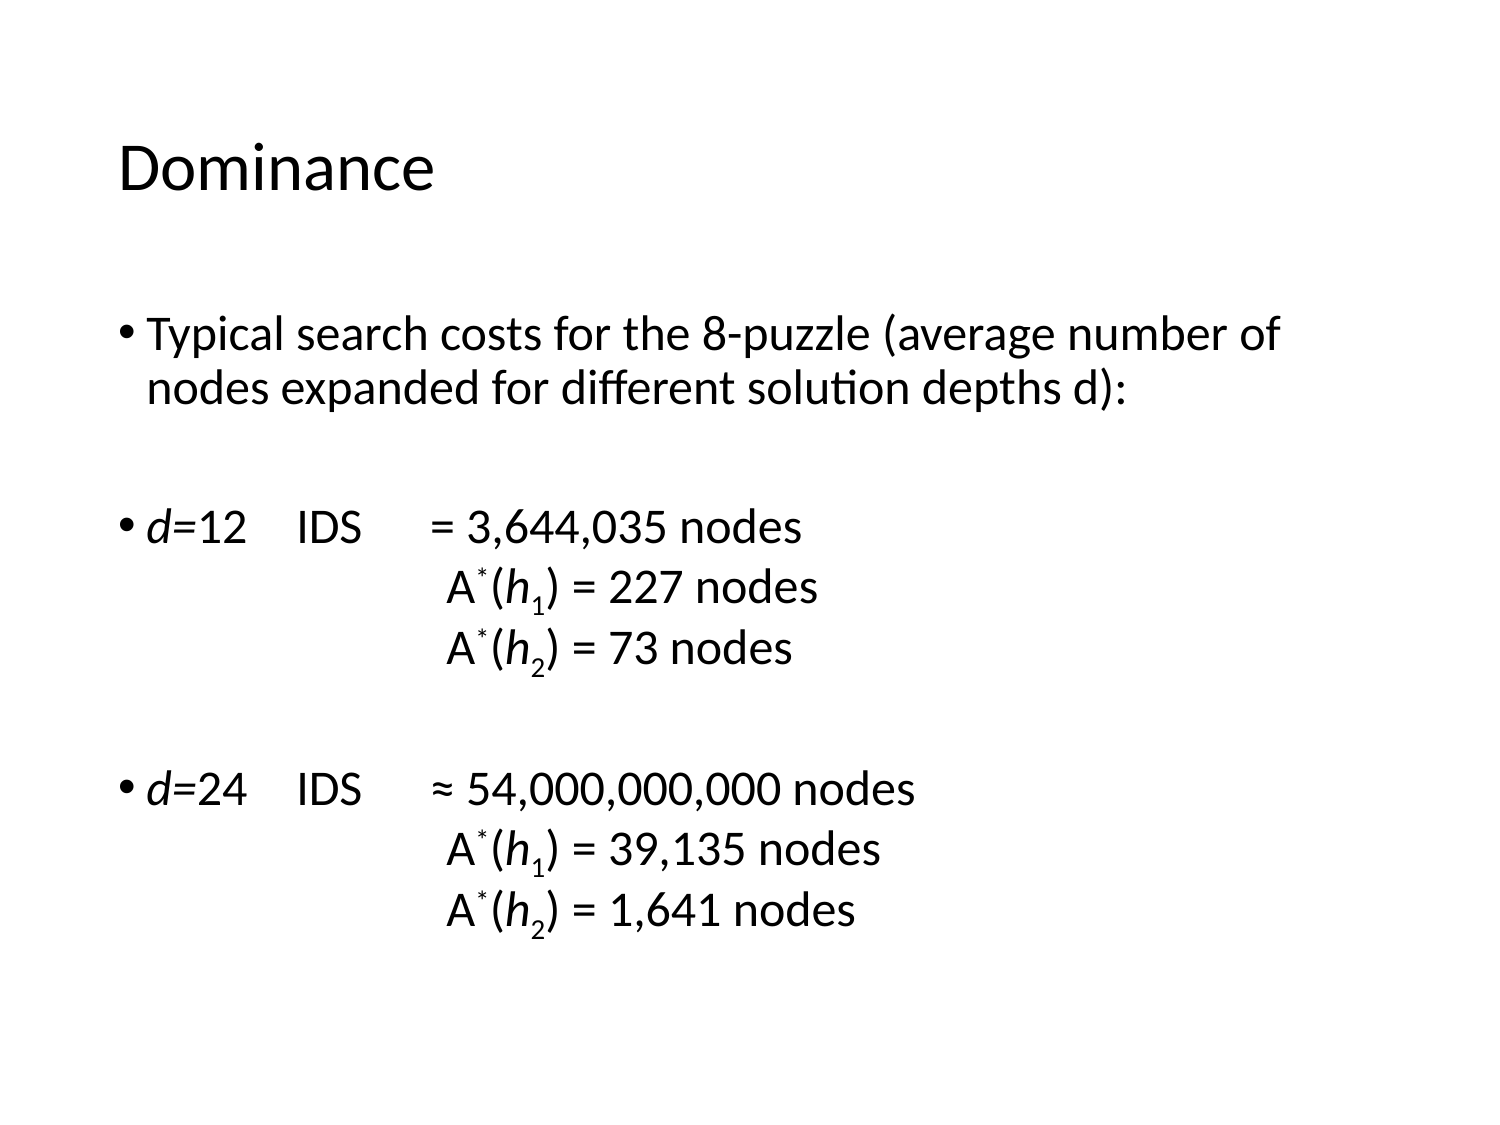

# Dominance
Typical search costs for the 8-puzzle (average number of nodes expanded for different solution depths d):

d=12	IDS      = 3,644,035 nodes
		A*(h1) = 227 nodes
		A*(h2) = 73 nodes

d=24 	IDS      ≈ 54,000,000,000 nodes
		A*(h1) = 39,135 nodes
		A*(h2) = 1,641 nodes